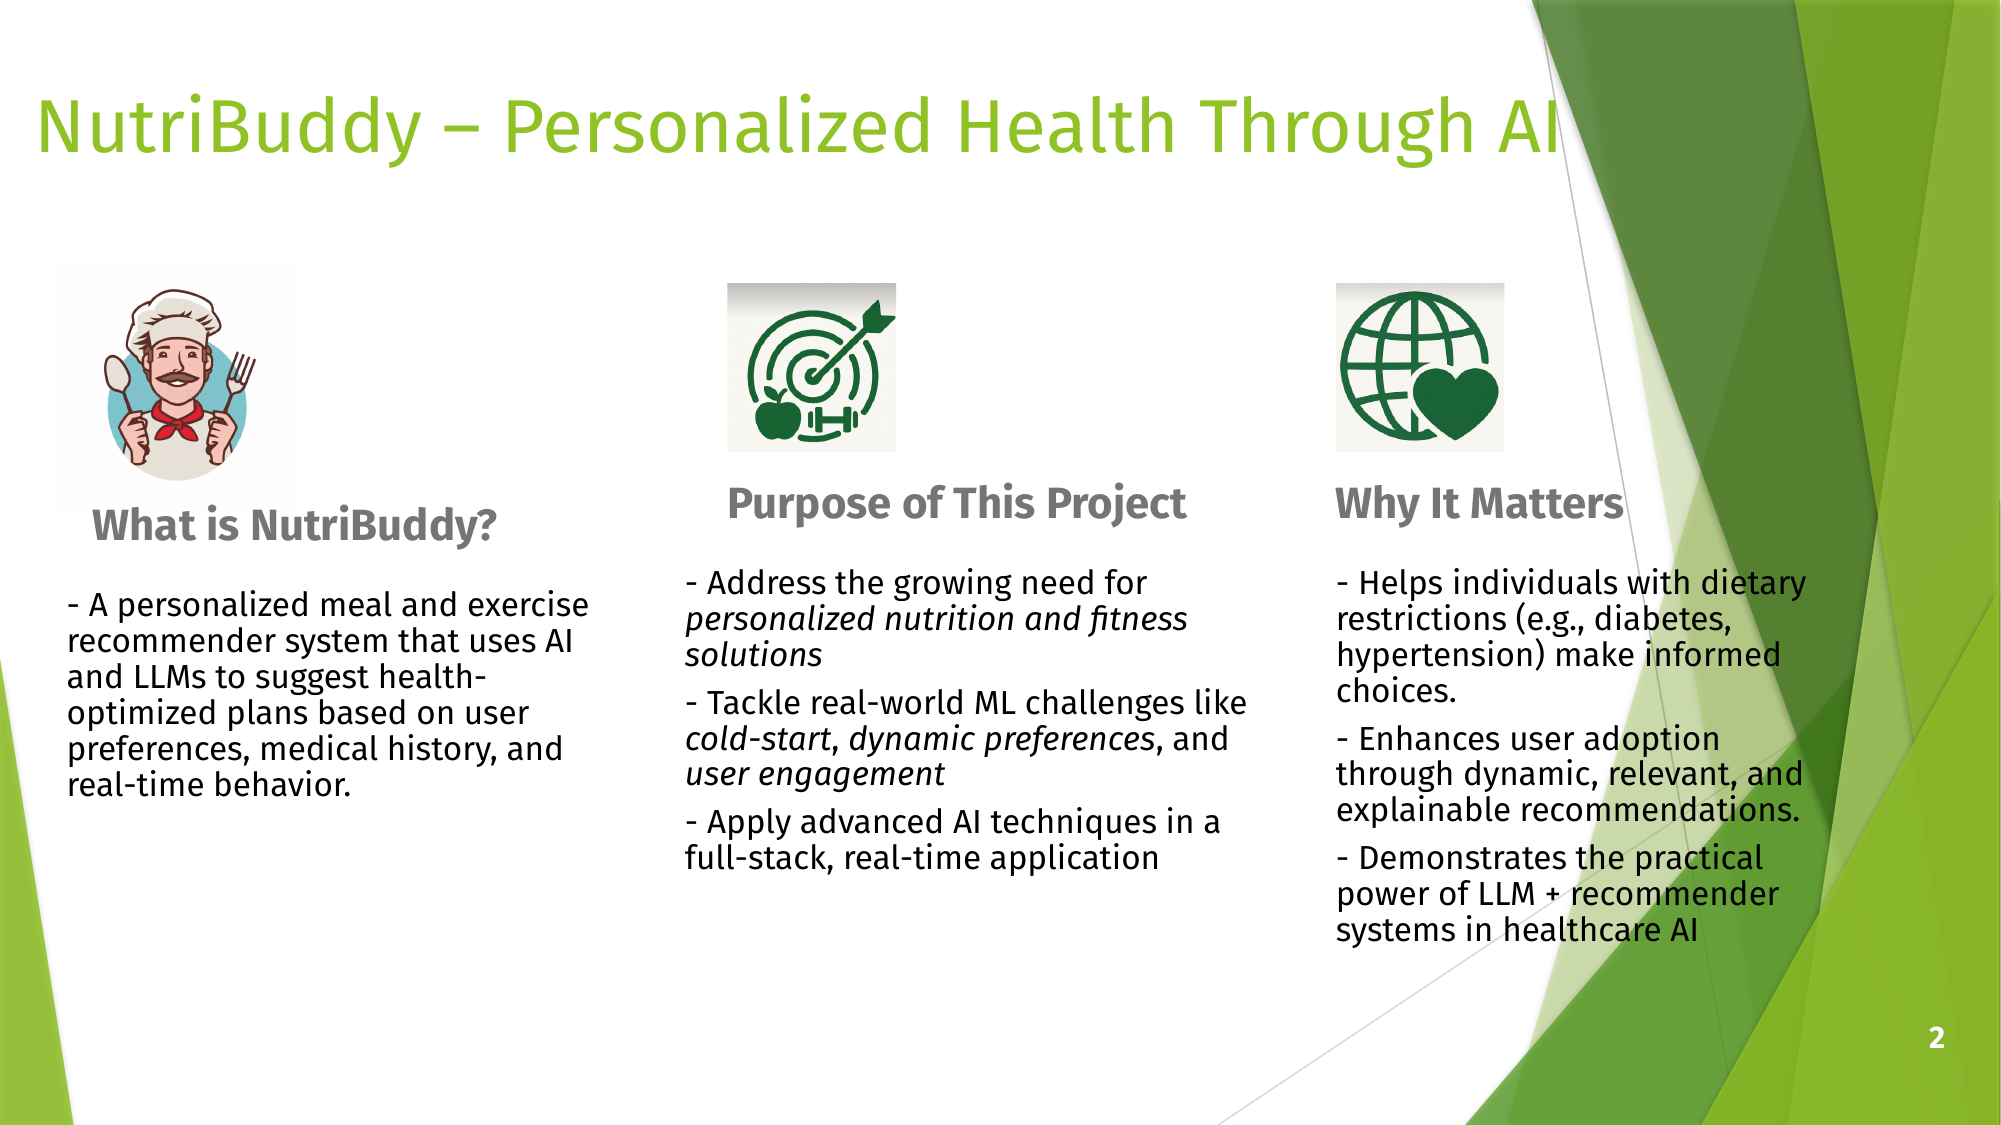

NutriBuddy – Personalized Health Through AI
What is NutriBuddy?
- A personalized meal and exercise recommender system that uses AI and LLMs to suggest health-optimized plans based on user preferences, medical history, and real-time behavior.
Purpose of This Project
- Address the growing need for personalized nutrition and fitness solutions
- Tackle real-world ML challenges like cold-start, dynamic preferences, and user engagement
- Apply advanced AI techniques in a full-stack, real-time application
Why It Matters
- Helps individuals with dietary restrictions (e.g., diabetes, hypertension) make informed choices.
- Enhances user adoption through dynamic, relevant, and explainable recommendations.
- Demonstrates the practical power of LLM + recommender systems in healthcare AI

2